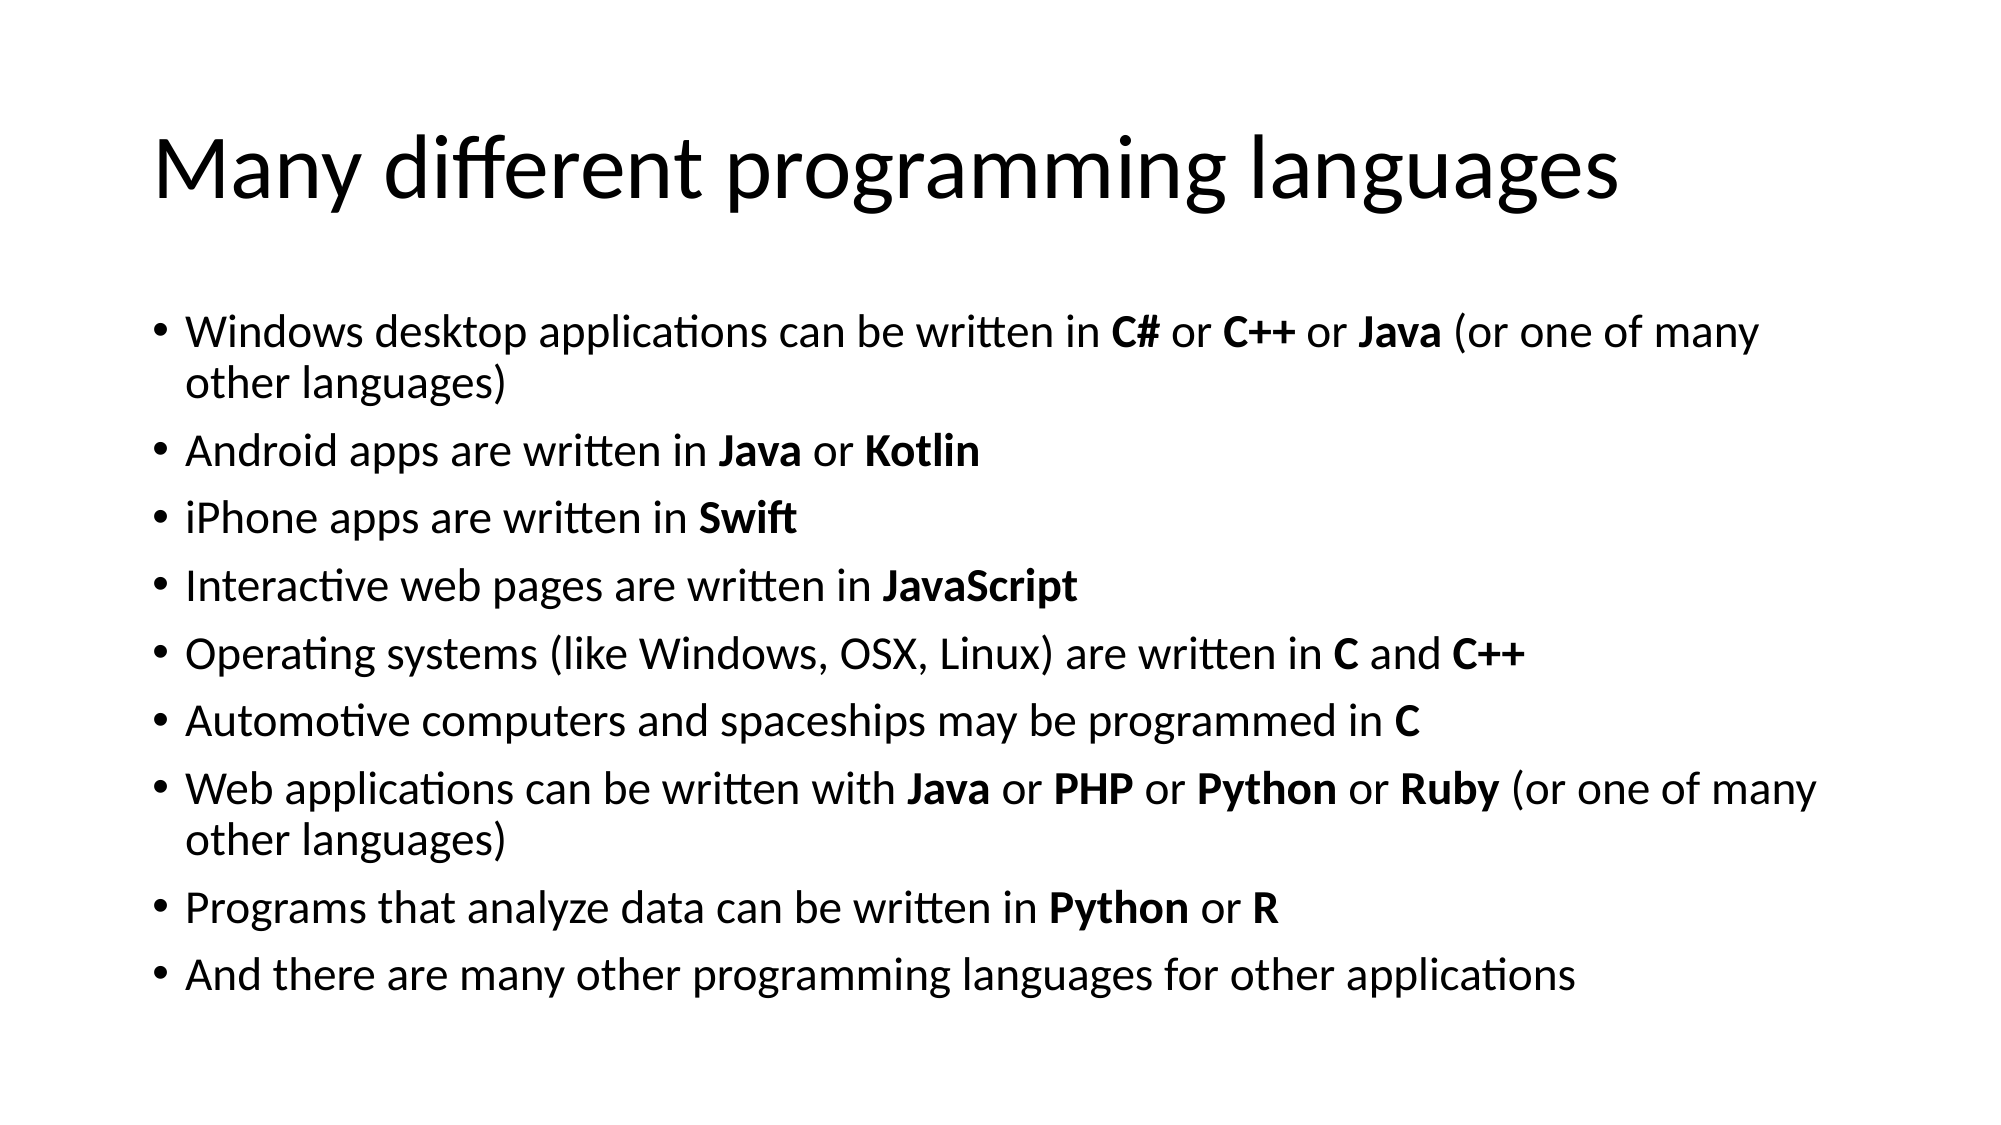

# Many different programming languages
Windows desktop applications can be written in C# or C++ or Java (or one of many other languages)
Android apps are written in Java or Kotlin
iPhone apps are written in Swift
Interactive web pages are written in JavaScript
Operating systems (like Windows, OSX, Linux) are written in C and C++
Automotive computers and spaceships may be programmed in C
Web applications can be written with Java or PHP or Python or Ruby (or one of many other languages)
Programs that analyze data can be written in Python or R
And there are many other programming languages for other applications